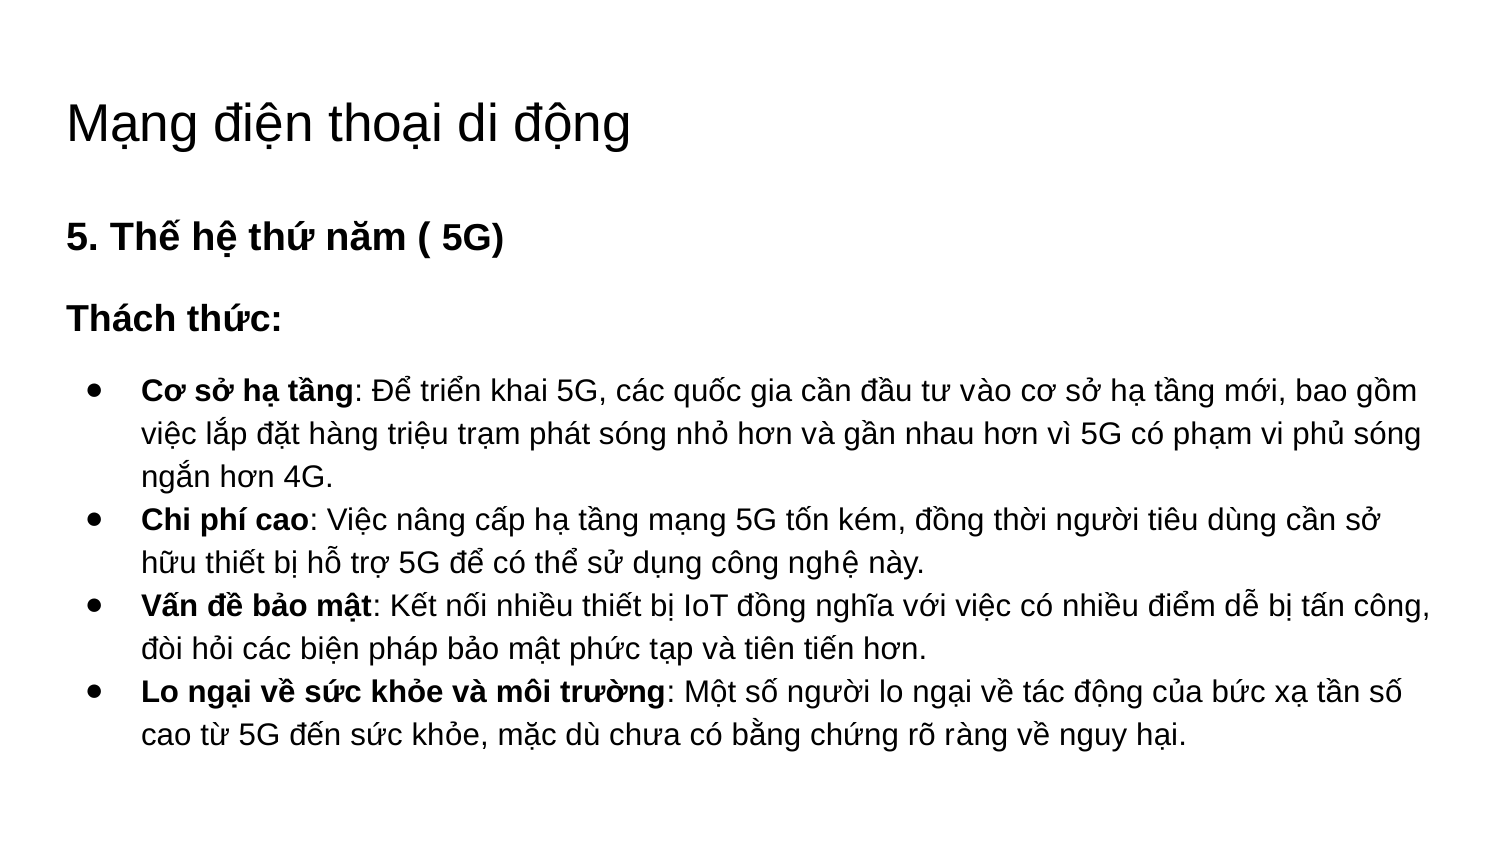

# Mạng điện thoại di động
5. Thế hệ thứ năm ( 5G)
Thách thức:
Cơ sở hạ tầng: Để triển khai 5G, các quốc gia cần đầu tư vào cơ sở hạ tầng mới, bao gồm việc lắp đặt hàng triệu trạm phát sóng nhỏ hơn và gần nhau hơn vì 5G có phạm vi phủ sóng ngắn hơn 4G.
Chi phí cao: Việc nâng cấp hạ tầng mạng 5G tốn kém, đồng thời người tiêu dùng cần sở hữu thiết bị hỗ trợ 5G để có thể sử dụng công nghệ này.
Vấn đề bảo mật: Kết nối nhiều thiết bị IoT đồng nghĩa với việc có nhiều điểm dễ bị tấn công, đòi hỏi các biện pháp bảo mật phức tạp và tiên tiến hơn.
Lo ngại về sức khỏe và môi trường: Một số người lo ngại về tác động của bức xạ tần số cao từ 5G đến sức khỏe, mặc dù chưa có bằng chứng rõ ràng về nguy hại.